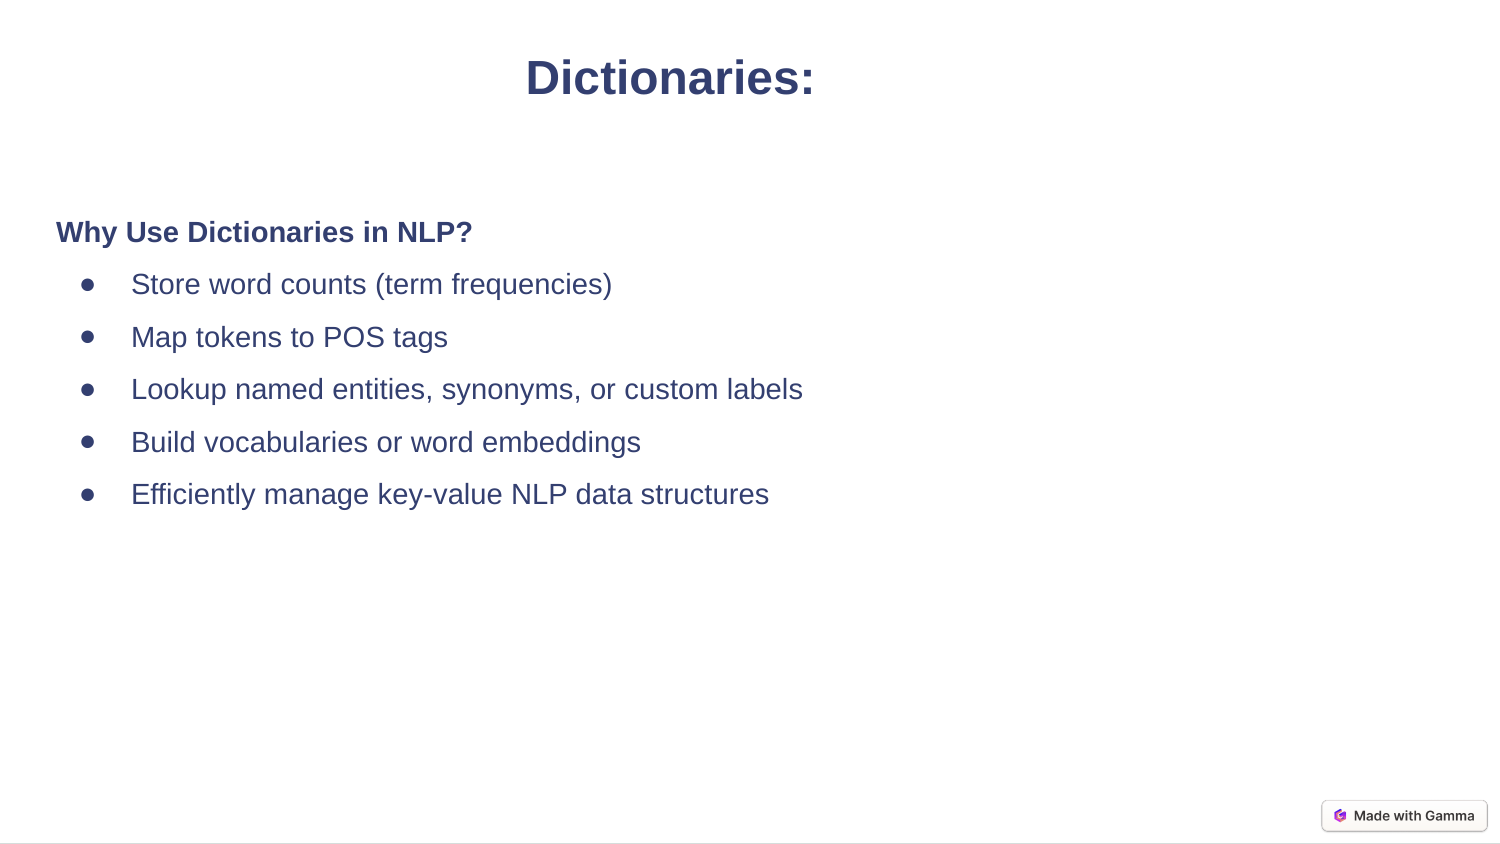

Dictionaries:

Why Use Dictionaries in NLP?
Store word counts (term frequencies)
Map tokens to POS tags
Lookup named entities, synonyms, or custom labels
Build vocabularies or word embeddings
Efficiently manage key-value NLP data structures